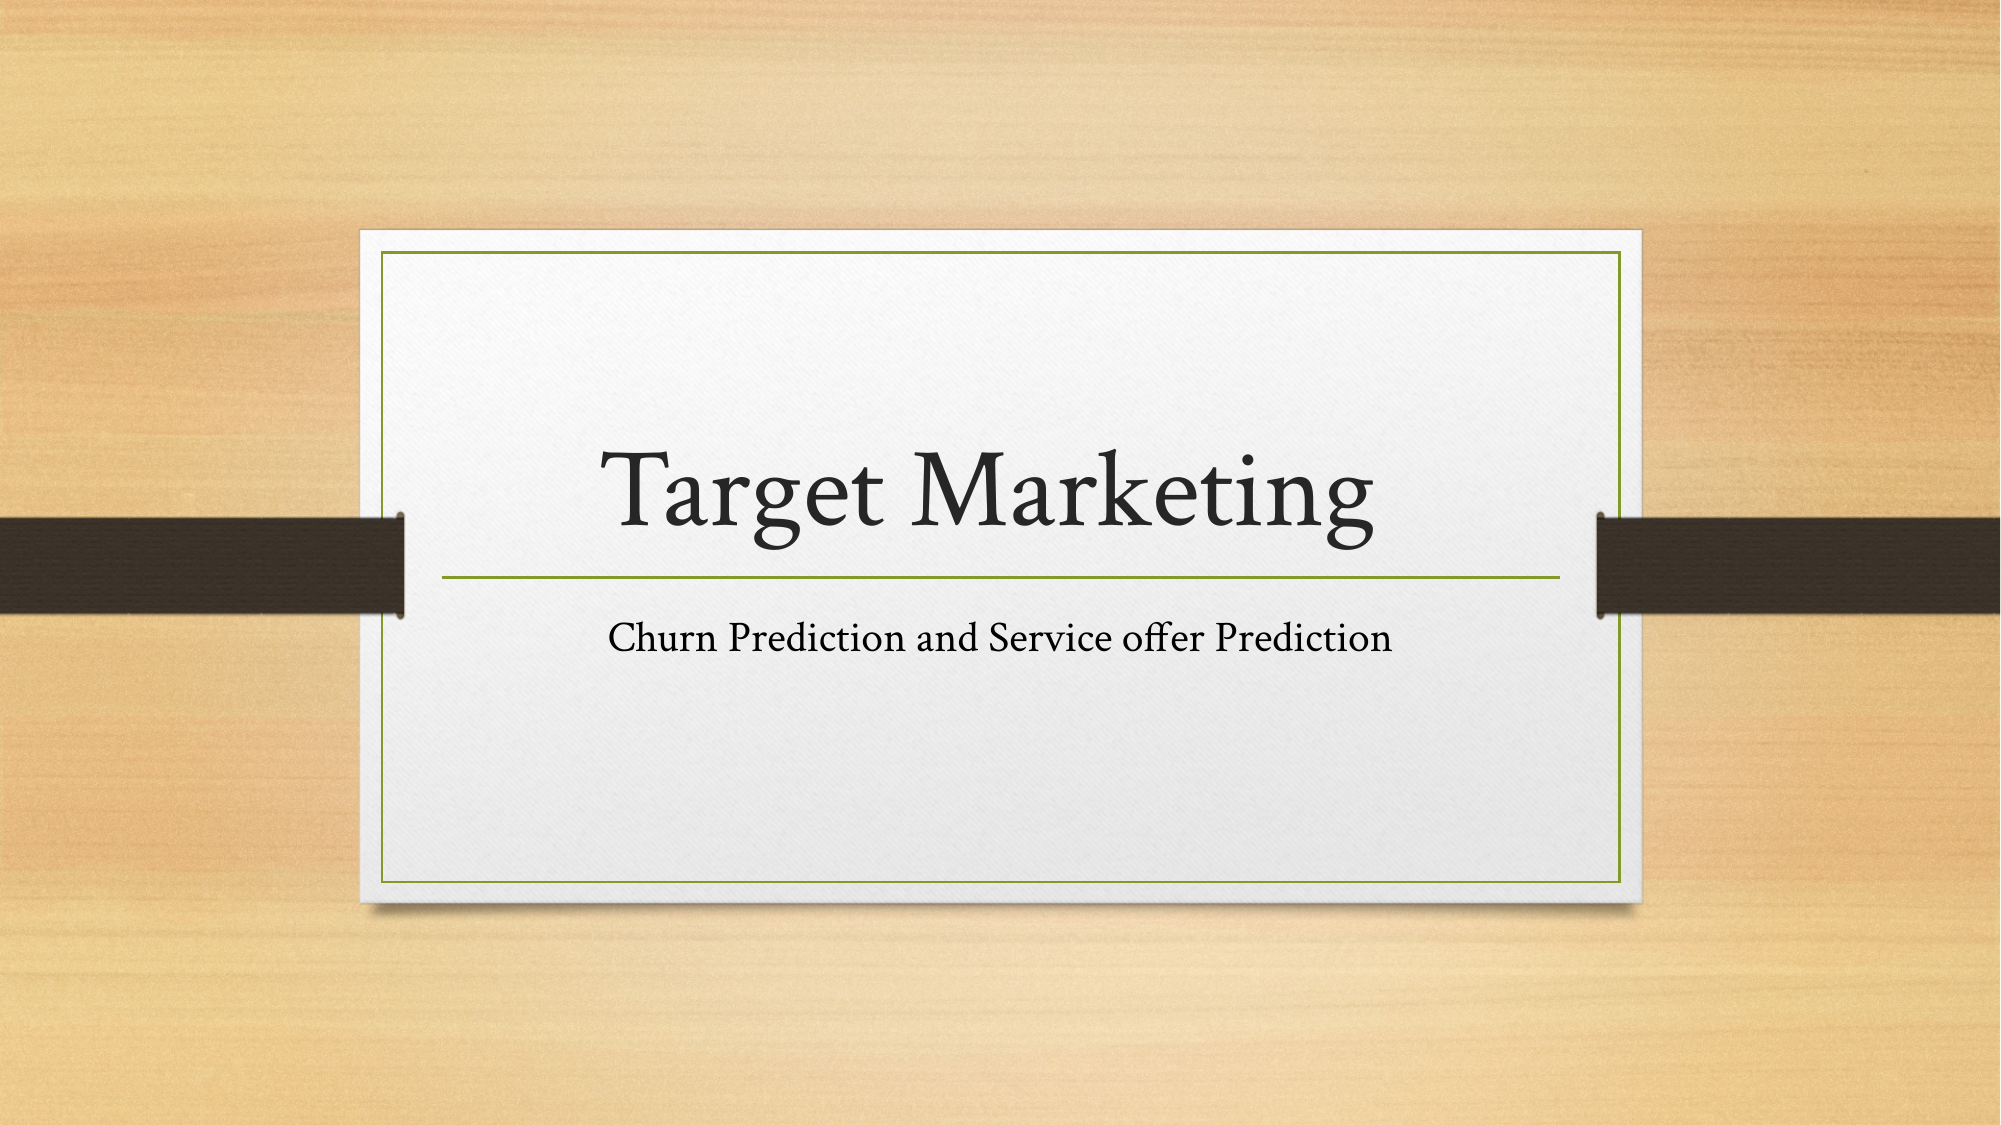

# Target Marketing
Churn Prediction and Service offer Prediction